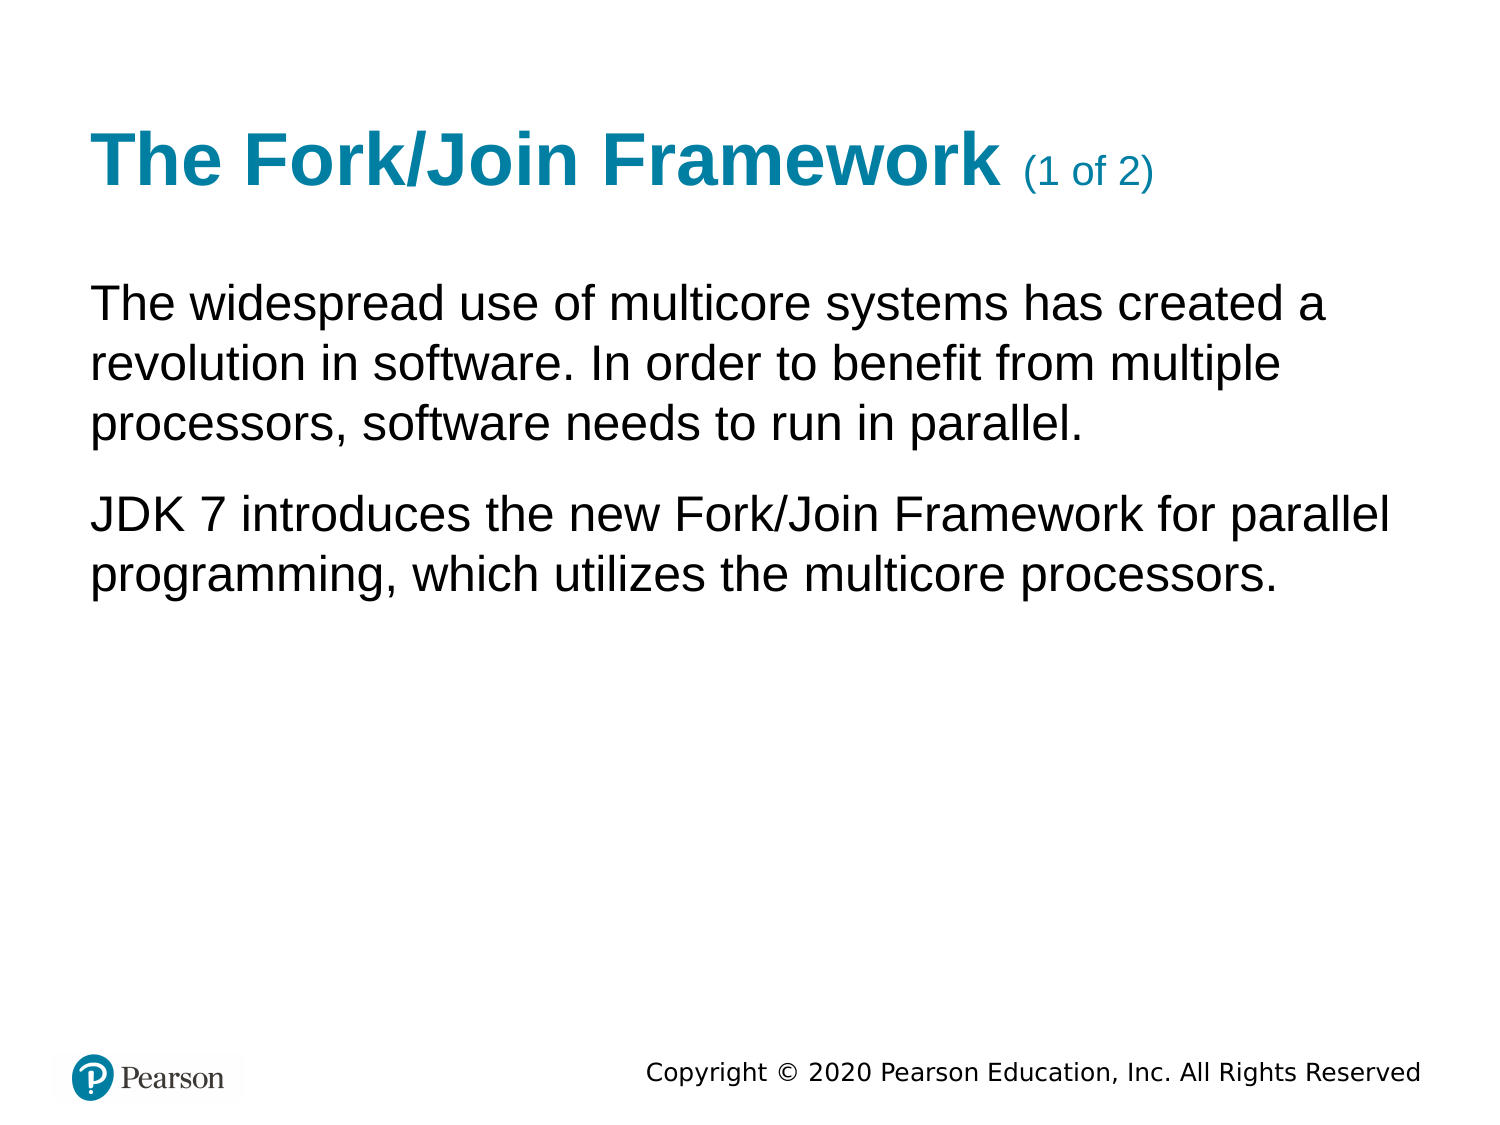

# The Fork/Join Framework (1 of 2)
The widespread use of multicore systems has created a revolution in software. In order to benefit from multiple processors, software needs to run in parallel.
J D K 7 introduces the new Fork/Join Framework for parallel programming, which utilizes the multicore processors.